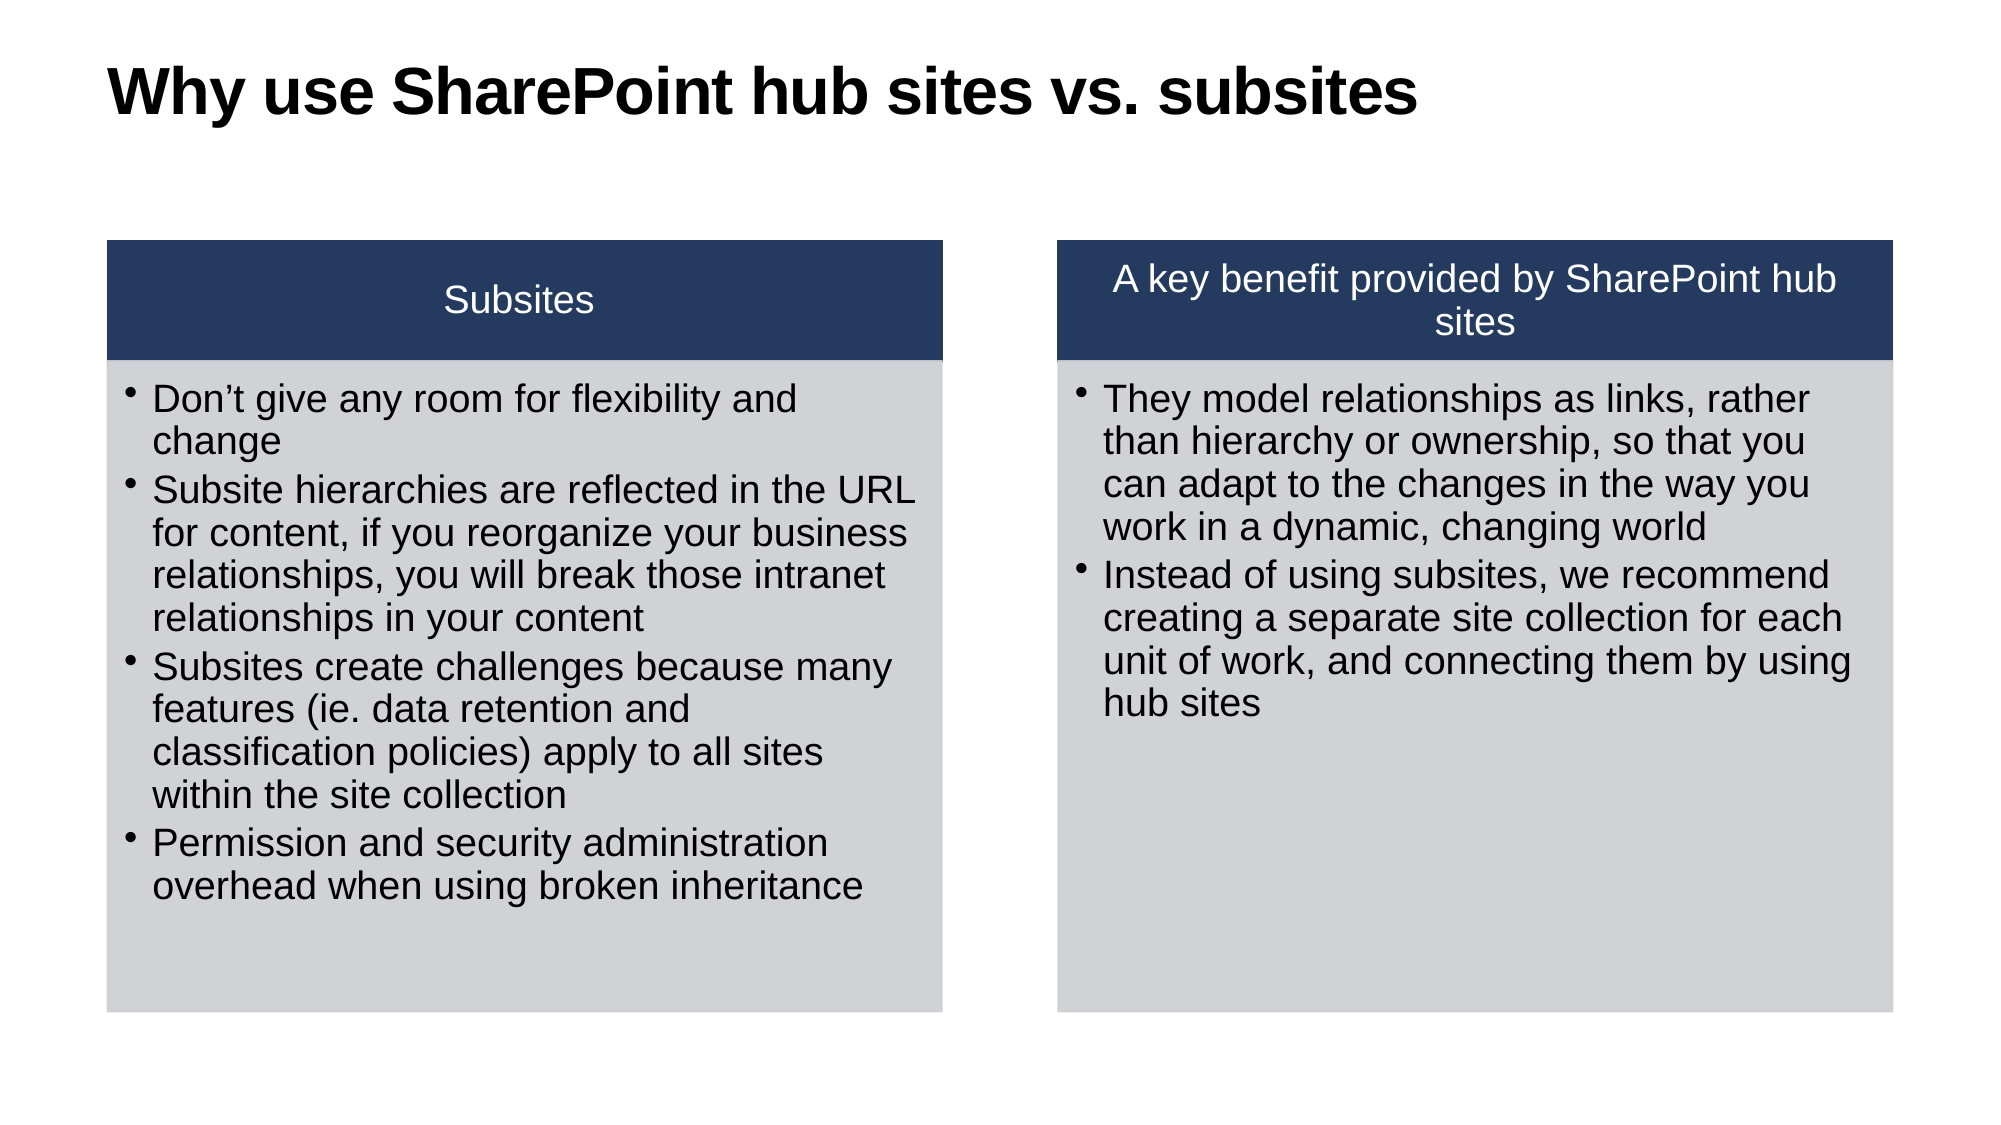

# Why use SharePoint hub sites vs. subsites
Subsites
Don’t give any room for flexibility and change
Subsite hierarchies are reflected in the URL for content, if you reorganize your business relationships, you will break those intranet relationships in your content
Subsites create challenges because many features (ie. data retention and classification policies) apply to all sites within the site collection
Permission and security administration overhead when using broken inheritance
A key benefit provided by SharePoint hub sites
They model relationships as links, rather than hierarchy or ownership, so that you can adapt to the changes in the way you work in a dynamic, changing world
Instead of using subsites, we recommend creating a separate site collection for each unit of work, and connecting them by using hub sites